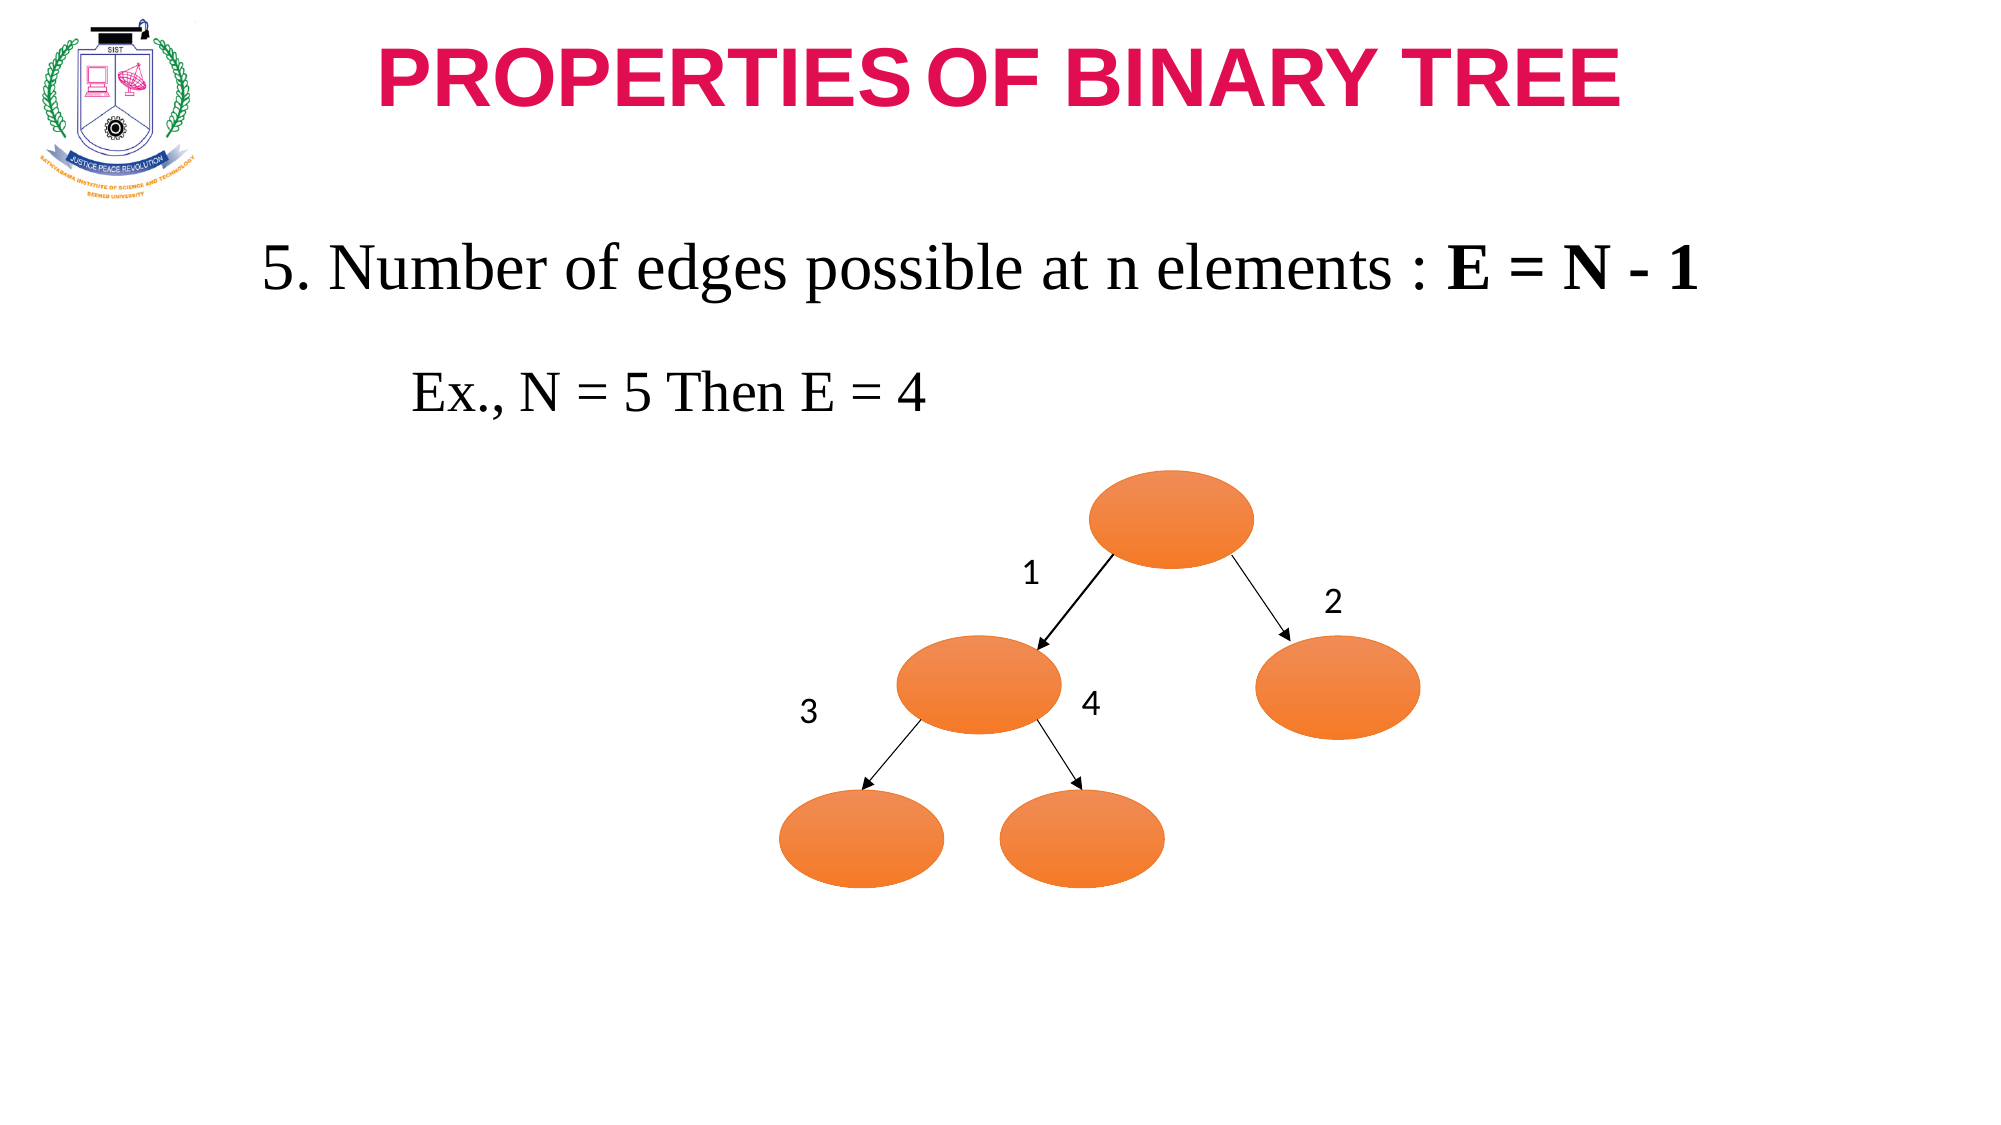

PROPERTIES OF BINARY TREE
5. Number of edges possible at n elements : E = N - 1

Ex., N = 5 Then E = 4

1
2

4
3